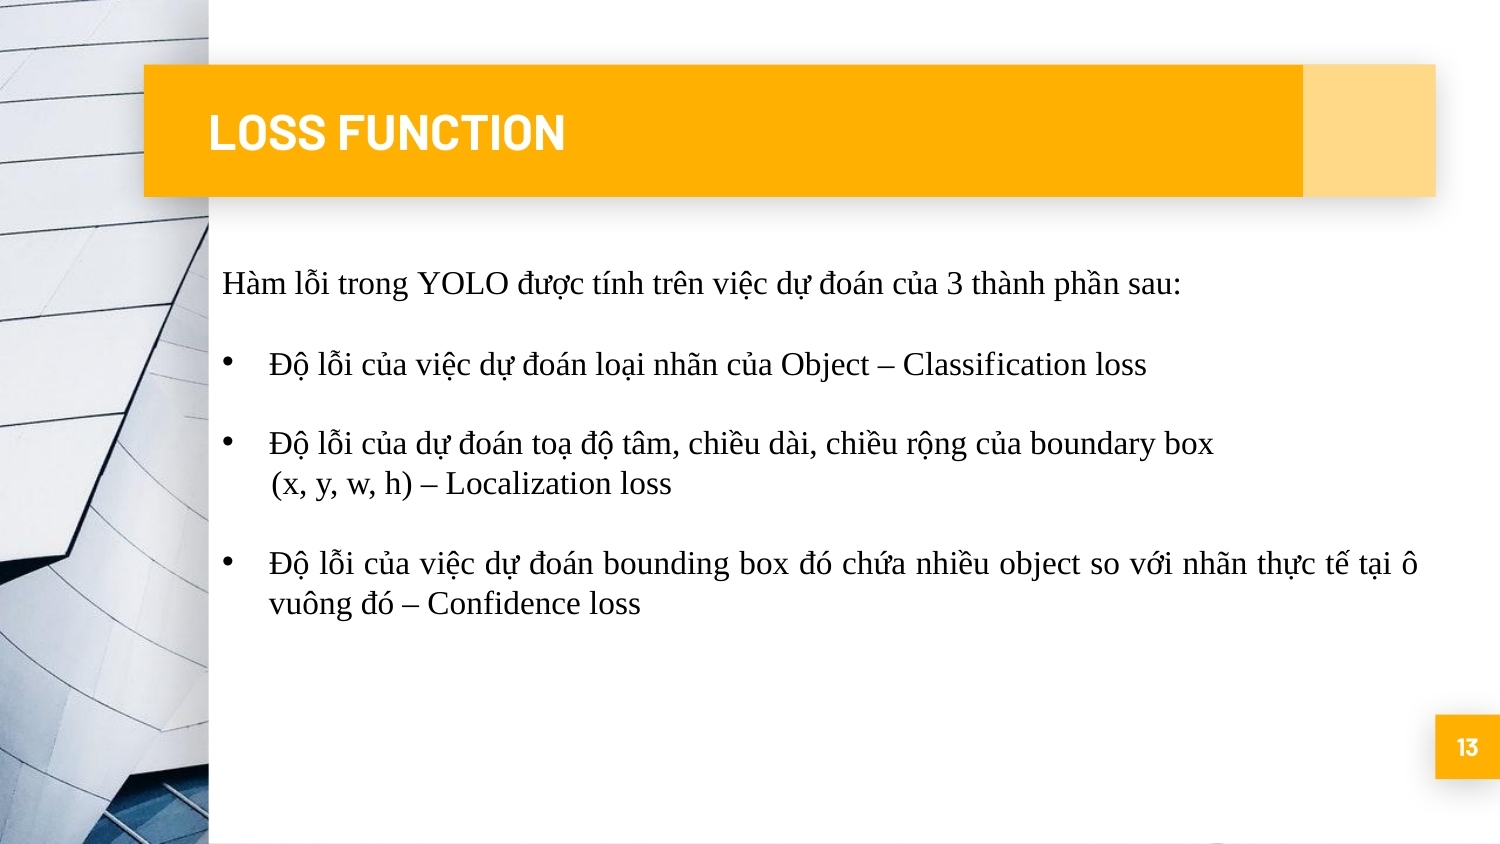

# LOSS FUNCTION
Hàm lỗi trong YOLO được tính trên việc dự đoán của 3 thành phần sau:

Độ lỗi của việc dự đoán loại nhãn của Object – Classification loss

Độ lỗi của dự đoán toạ độ tâm, chiều dài, chiều rộng của boundary box
      (x, y, w, h) – Localization loss

Độ lỗi của việc dự đoán bounding box đó chứa nhiều object so với nhãn thực tế tại ô vuông đó – Confidence loss
13